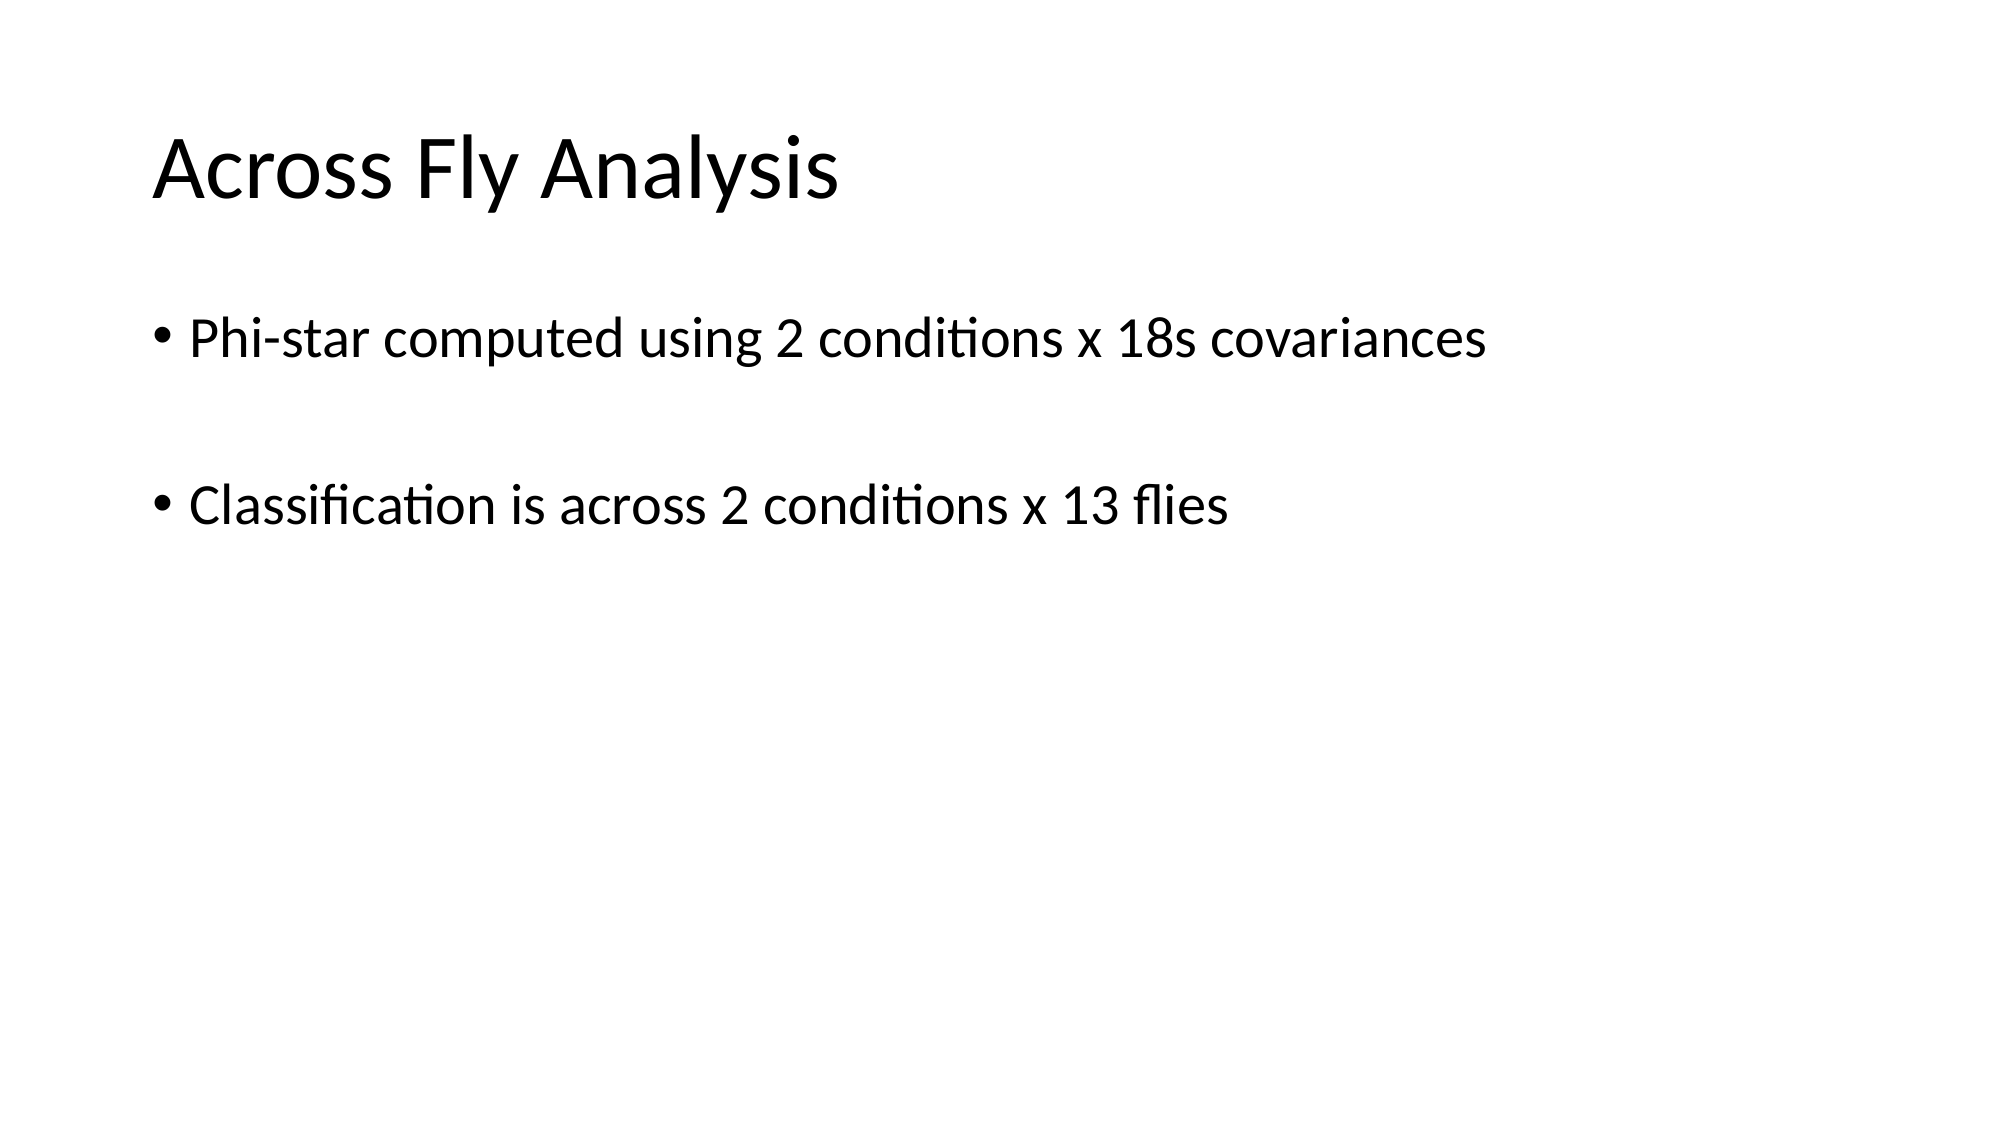

# Across Fly Analysis
Phi-star computed using 2 conditions x 18s covariances

Classification is across 2 conditions x 13 flies